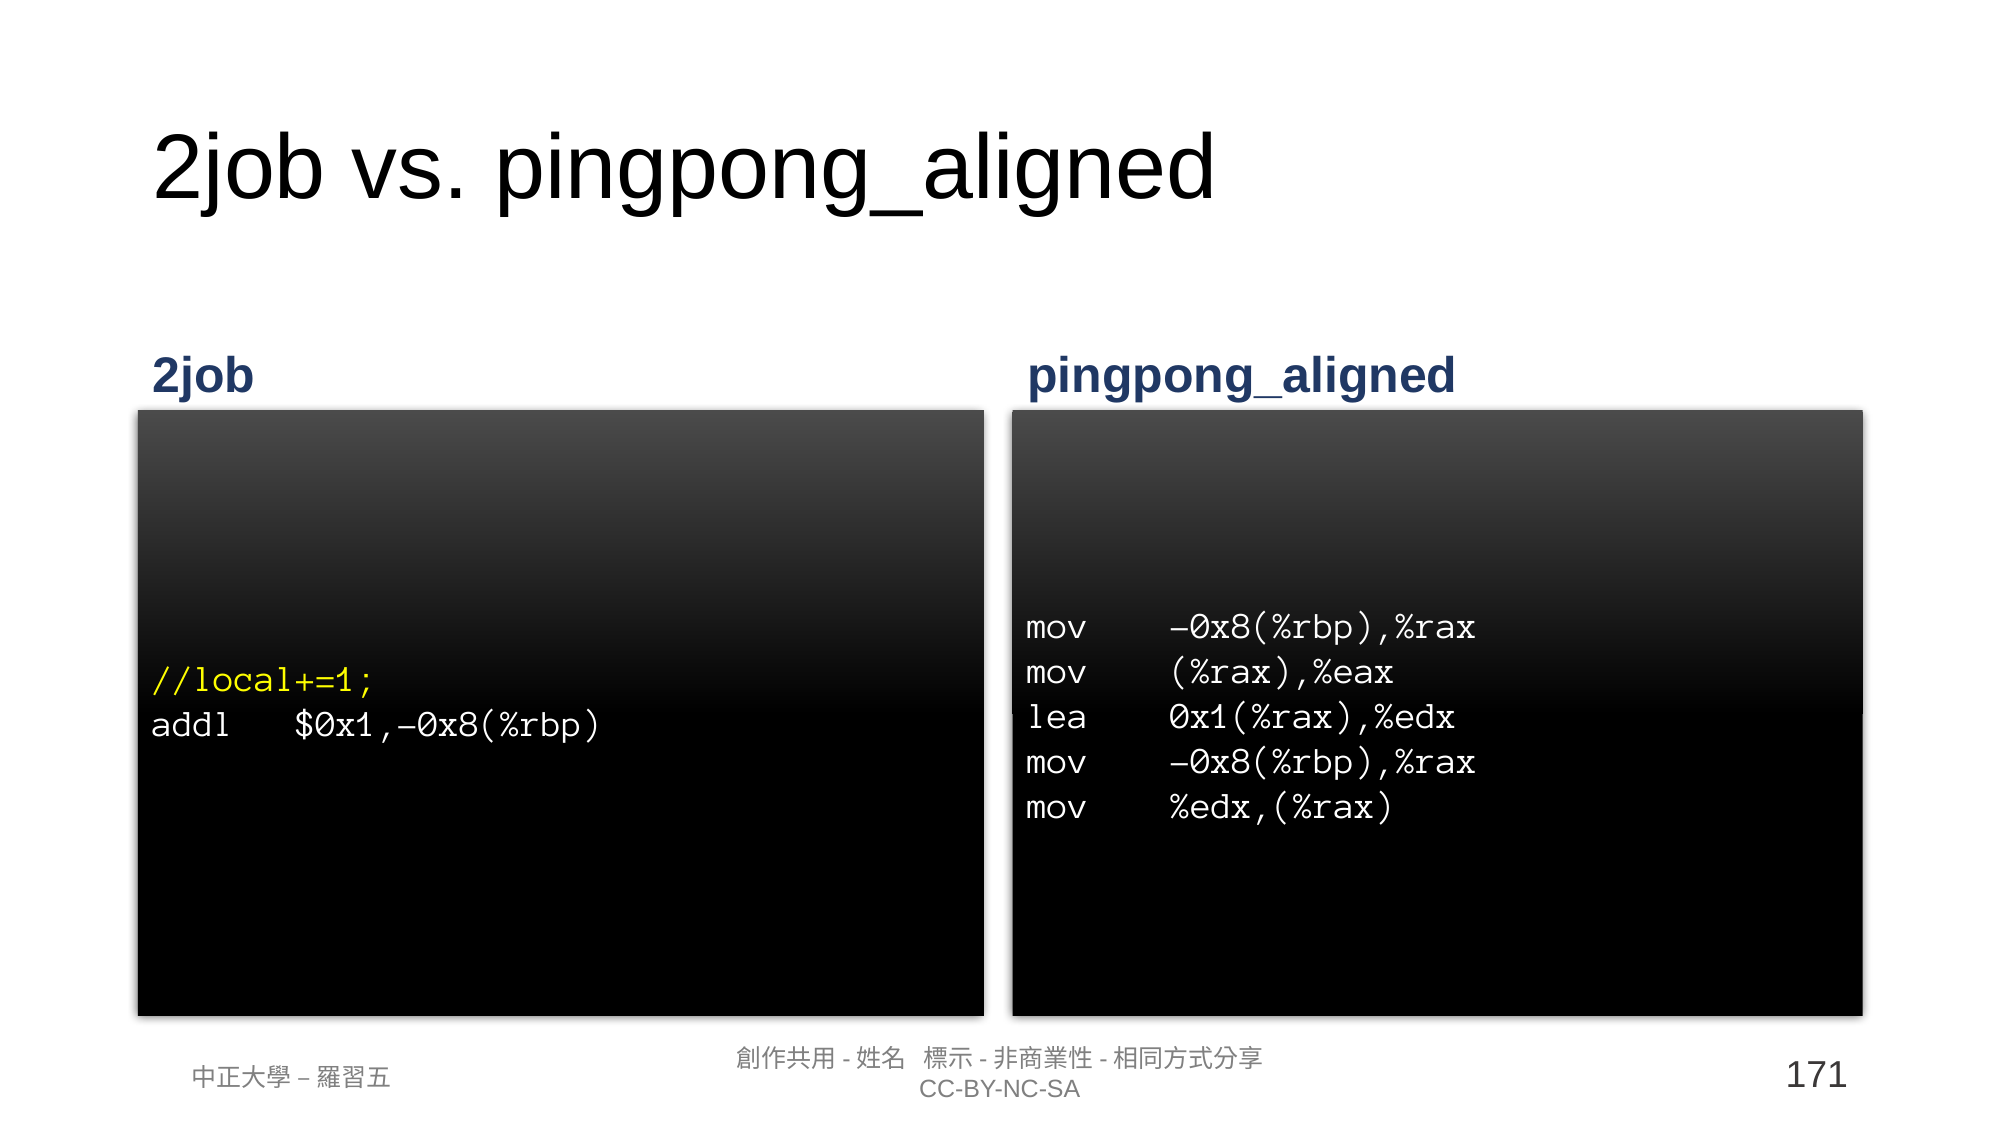

# 2job vs. pingpong_aligned
2job
pingpong_aligned
//local+=1;
addl   $0x1,-0x8(%rbp)

mov    -0x8(%rbp),%rax
mov    (%rax),%eax
lea    0x1(%rax),%edx
mov    -0x8(%rbp),%rax
mov    %edx,(%rax)